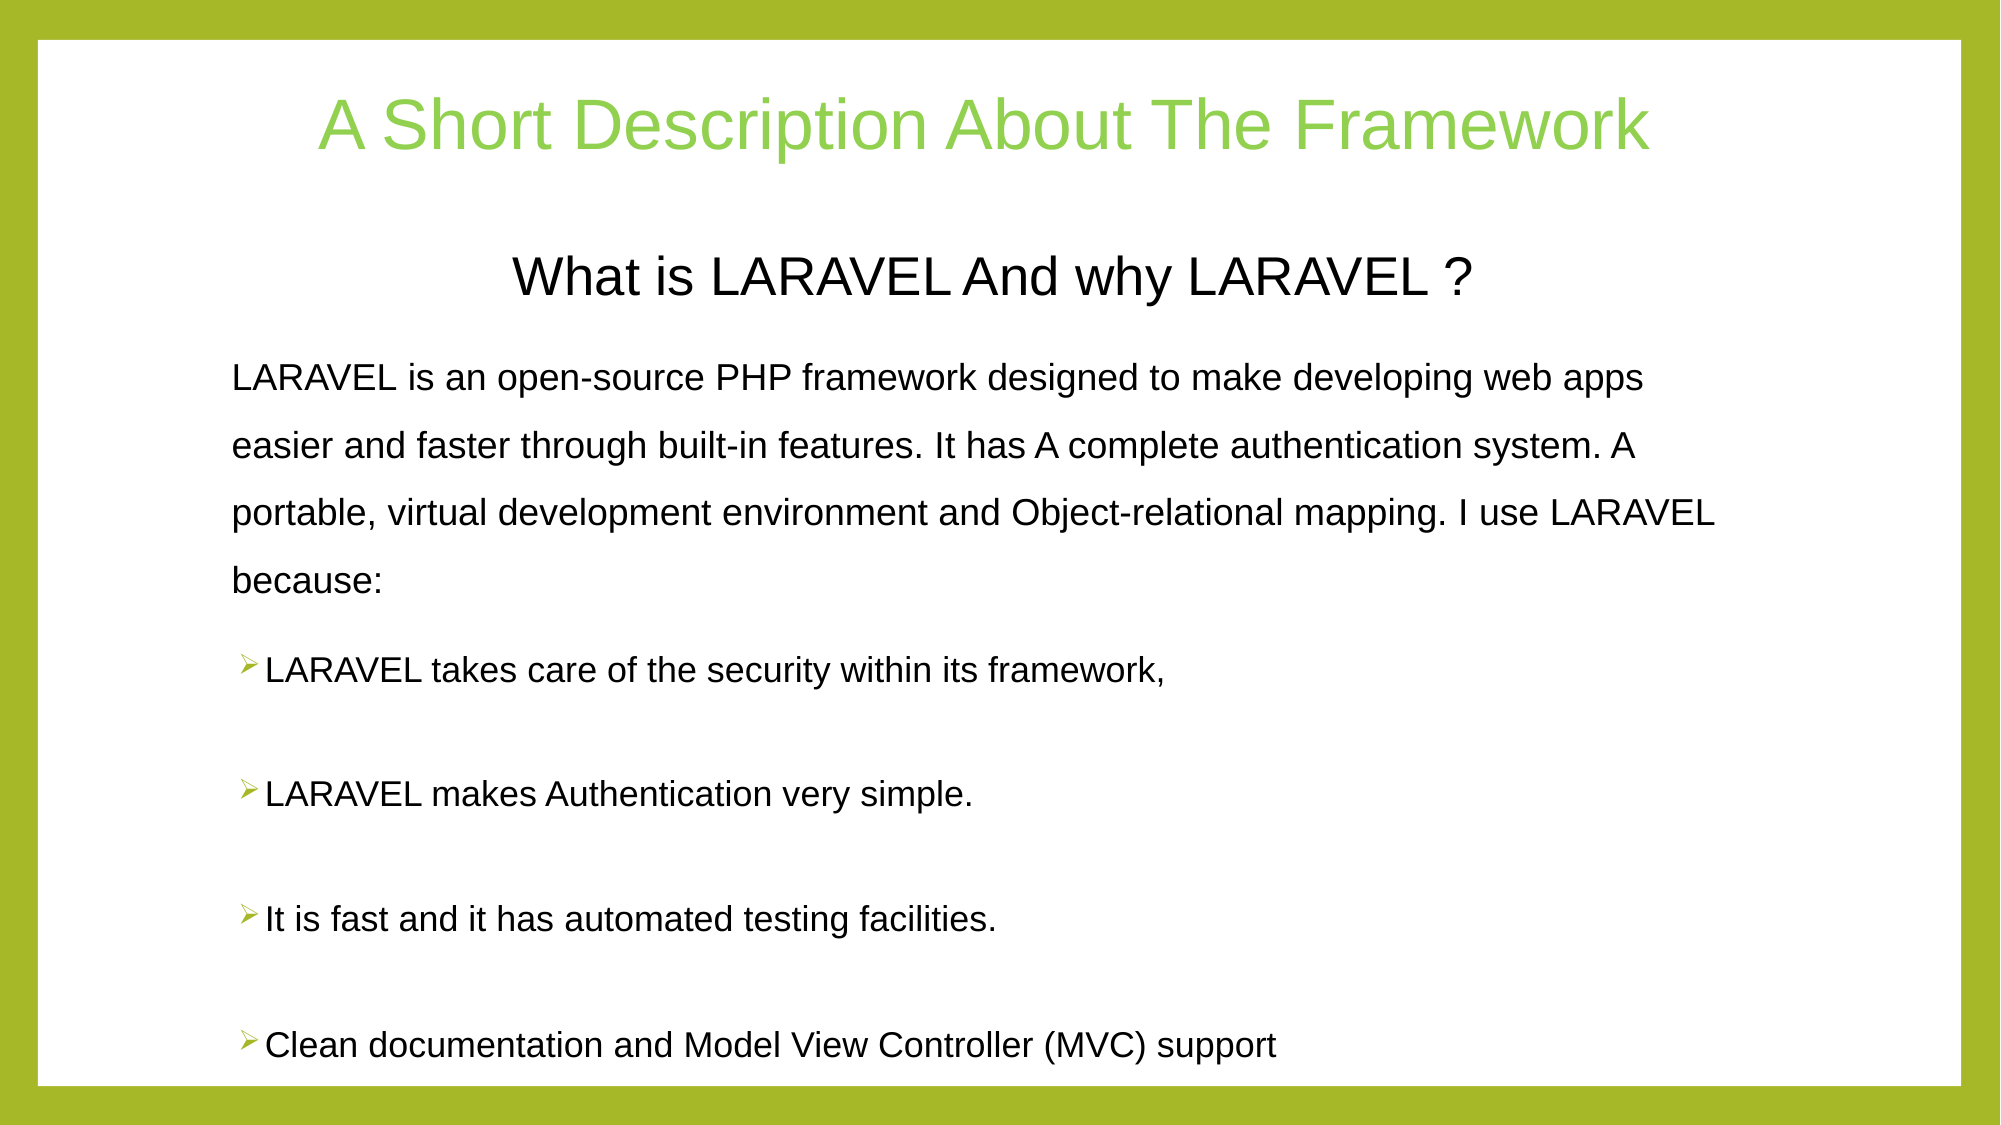

# A Short Description About The Framework
What is LARAVEL And why LARAVEL ?
LARAVEL is an open-source PHP framework designed to make developing web apps easier and faster through built-in features. It has A complete authentication system. A portable, virtual development environment and Object-relational mapping. I use LARAVEL because:
LARAVEL takes care of the security within its framework,

LARAVEL makes Authentication very simple.

It is fast and it has automated testing facilities.

Clean documentation and Model View Controller (MVC) support